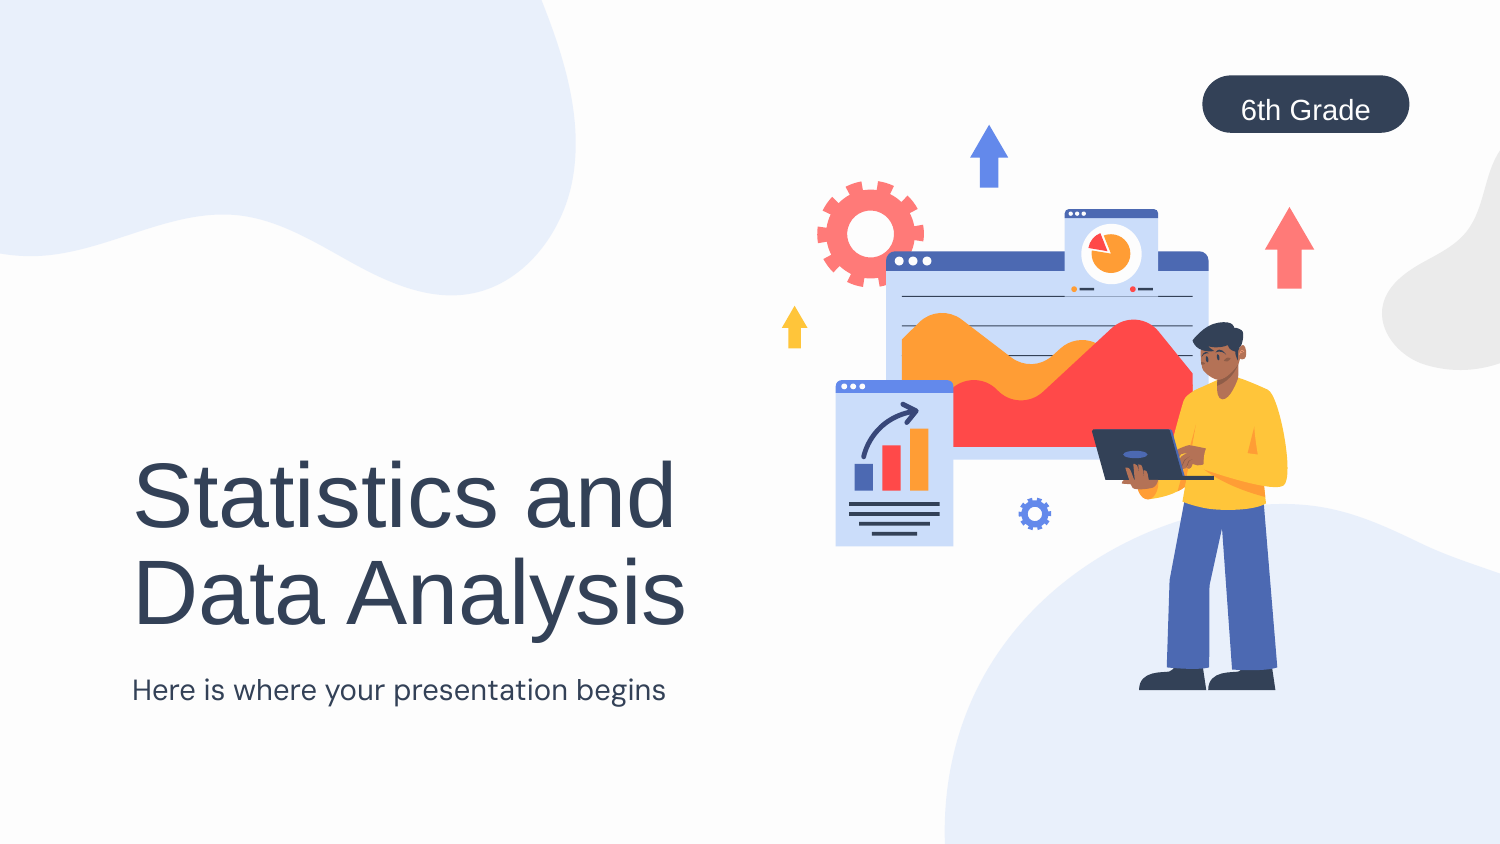

6th Grade

# Statistics and Data Analysis
Here is where your presentation begins